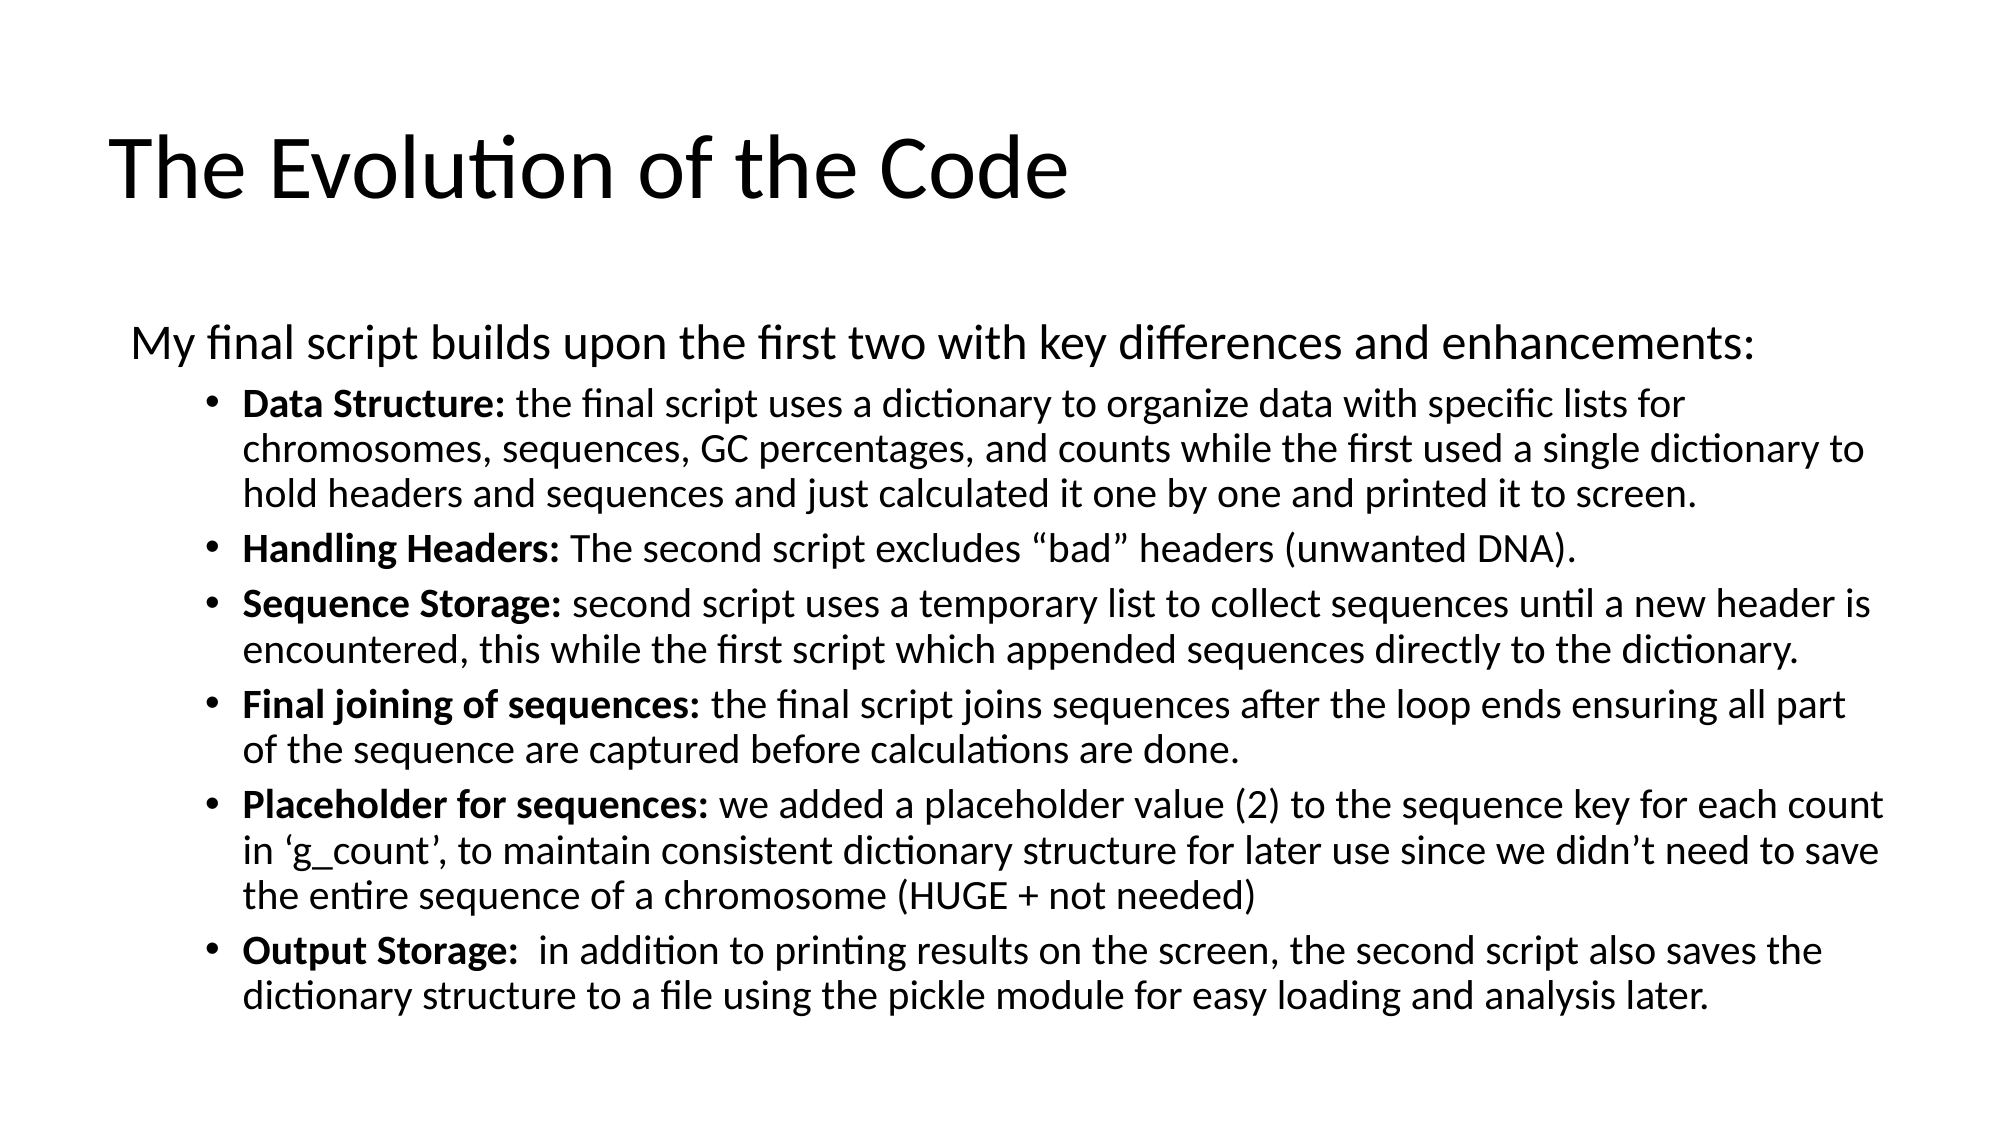

# The Evolution of the Code

My final script builds upon the first two with key differences and enhancements:
Data Structure: the final script uses a dictionary to organize data with specific lists for chromosomes, sequences, GC percentages, and counts while the first used a single dictionary to hold headers and sequences and just calculated it one by one and printed it to screen.
Handling Headers: The second script excludes “bad” headers (unwanted DNA).
Sequence Storage: second script uses a temporary list to collect sequences until a new header is encountered, this while the first script which appended sequences directly to the dictionary.
Final joining of sequences: the final script joins sequences after the loop ends ensuring all part of the sequence are captured before calculations are done.
Placeholder for sequences: we added a placeholder value (2) to the sequence key for each count in ‘g_count’, to maintain consistent dictionary structure for later use since we didn’t need to save the entire sequence of a chromosome (HUGE + not needed)
Output Storage:  in addition to printing results on the screen, the second script also saves the dictionary structure to a file using the pickle module for easy loading and analysis later.